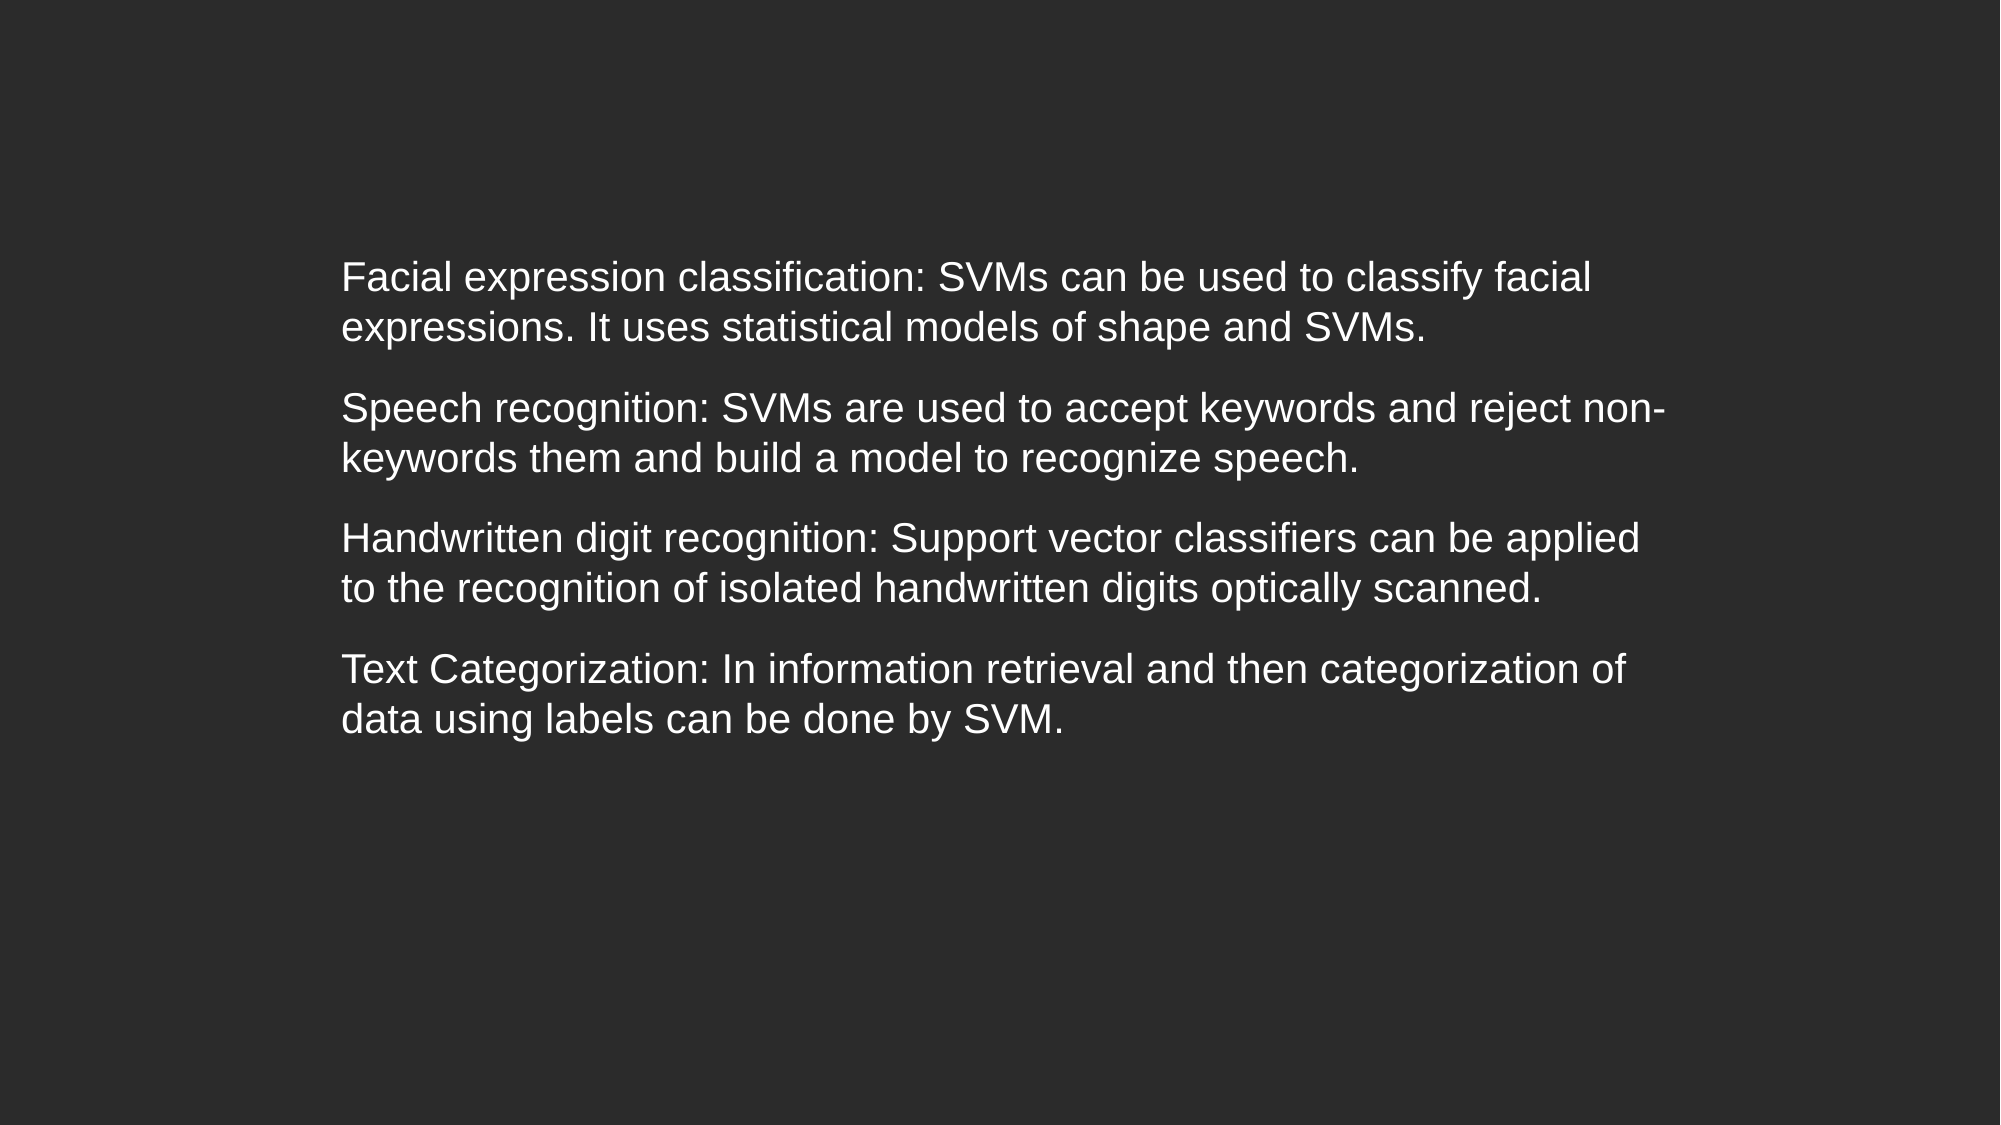

SVM Applications:

Facial expression classification: SVMs can be used to classify facial expressions. It uses statistical models of shape and SVMs.
Speech recognition: SVMs are used to accept keywords and reject non-keywords them and build a model to recognize speech.
Handwritten digit recognition: Support vector classifiers can be applied to the recognition of isolated handwritten digits optically scanned.
Text Categorization: In information retrieval and then categorization of data using labels can be done by SVM.